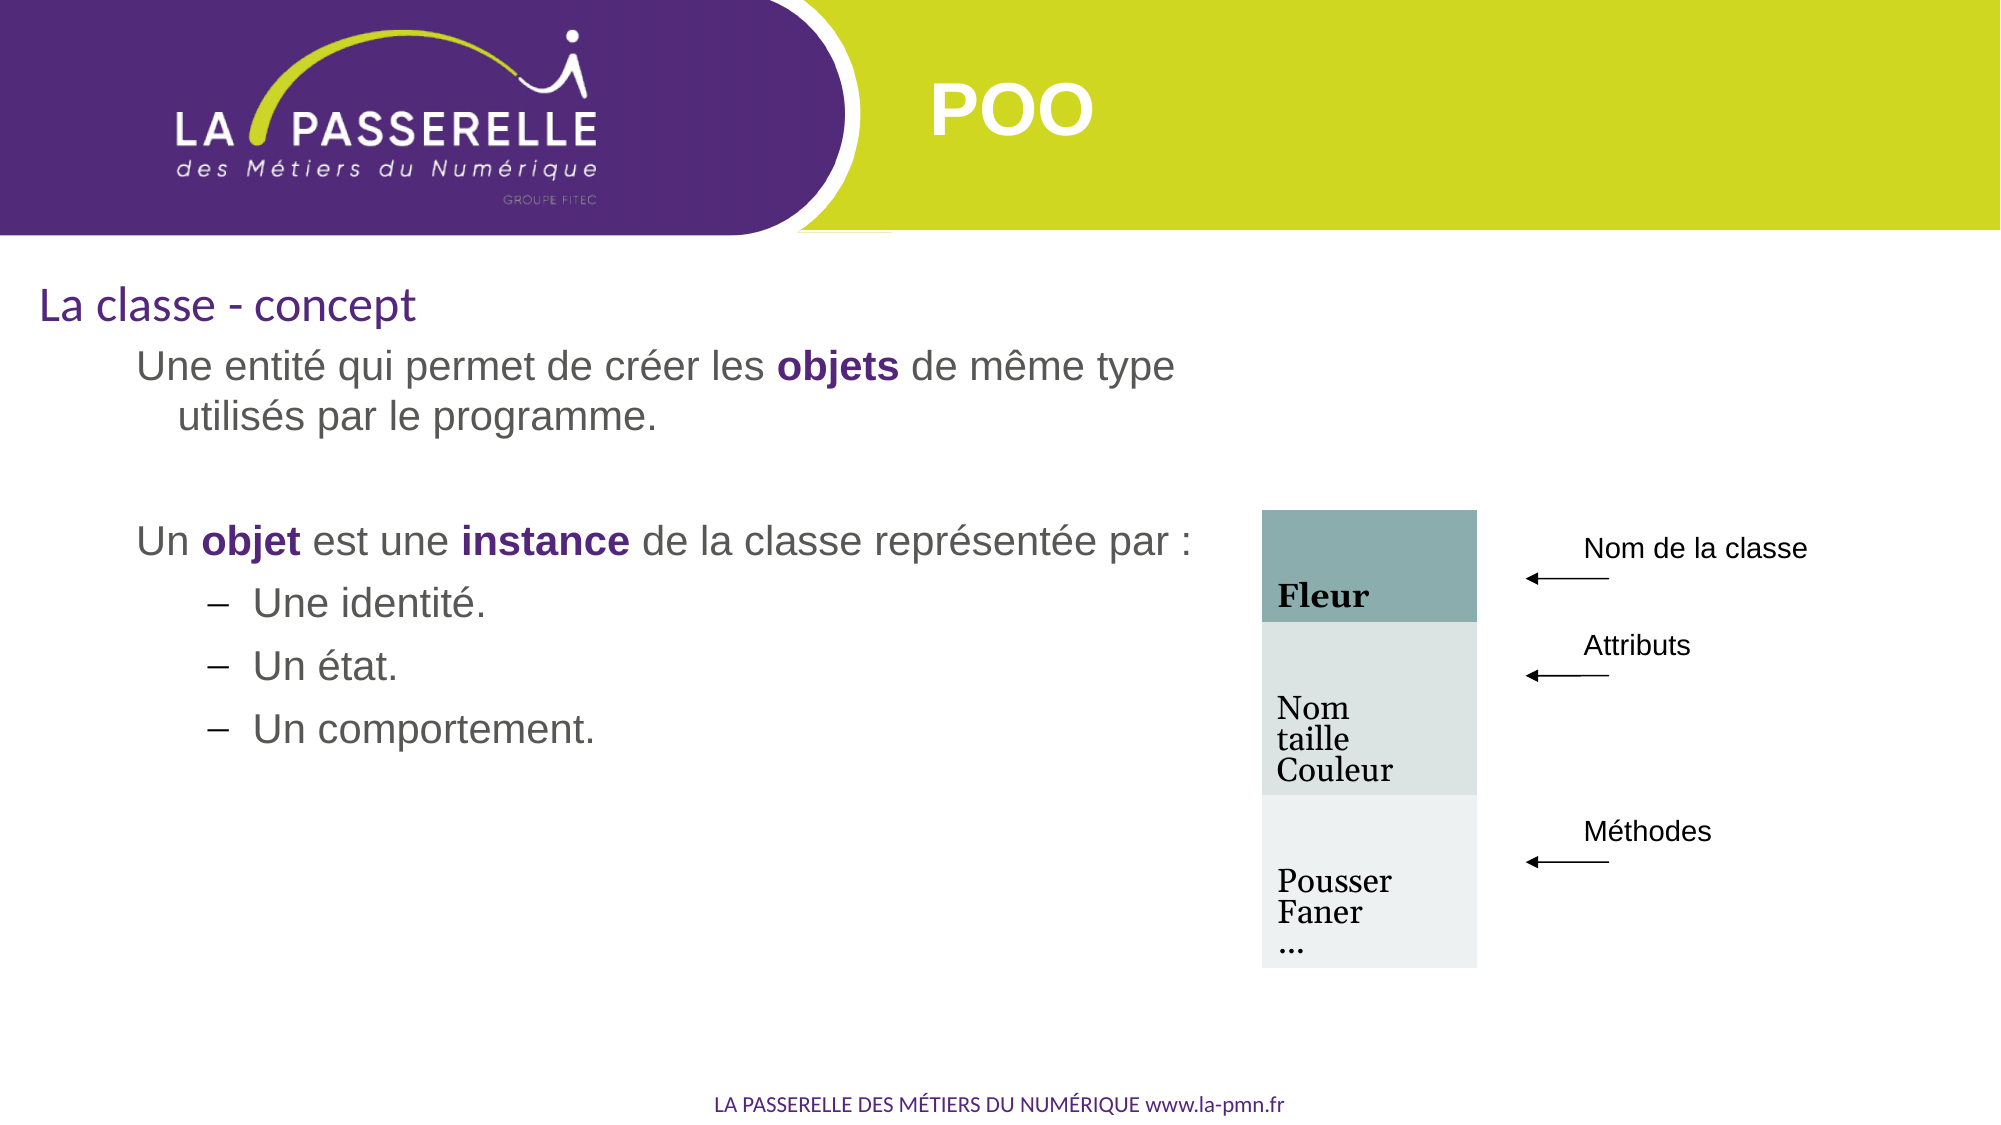

POO
La classe - concept
Une entité qui permet de créer les objets de même type utilisés par le programme.

Un objet est une instance de la classe représentée par :
Une identité.
Un état.
Un comportement.
| Fleur |
| --- |
| Nom taille Couleur |
| Pousser Faner … |
Nom de la classe

Attributs

Méthodes

LA PASSERELLE DES MÉTIERS DU NUMÉRIQUE www.la-pmn.fr